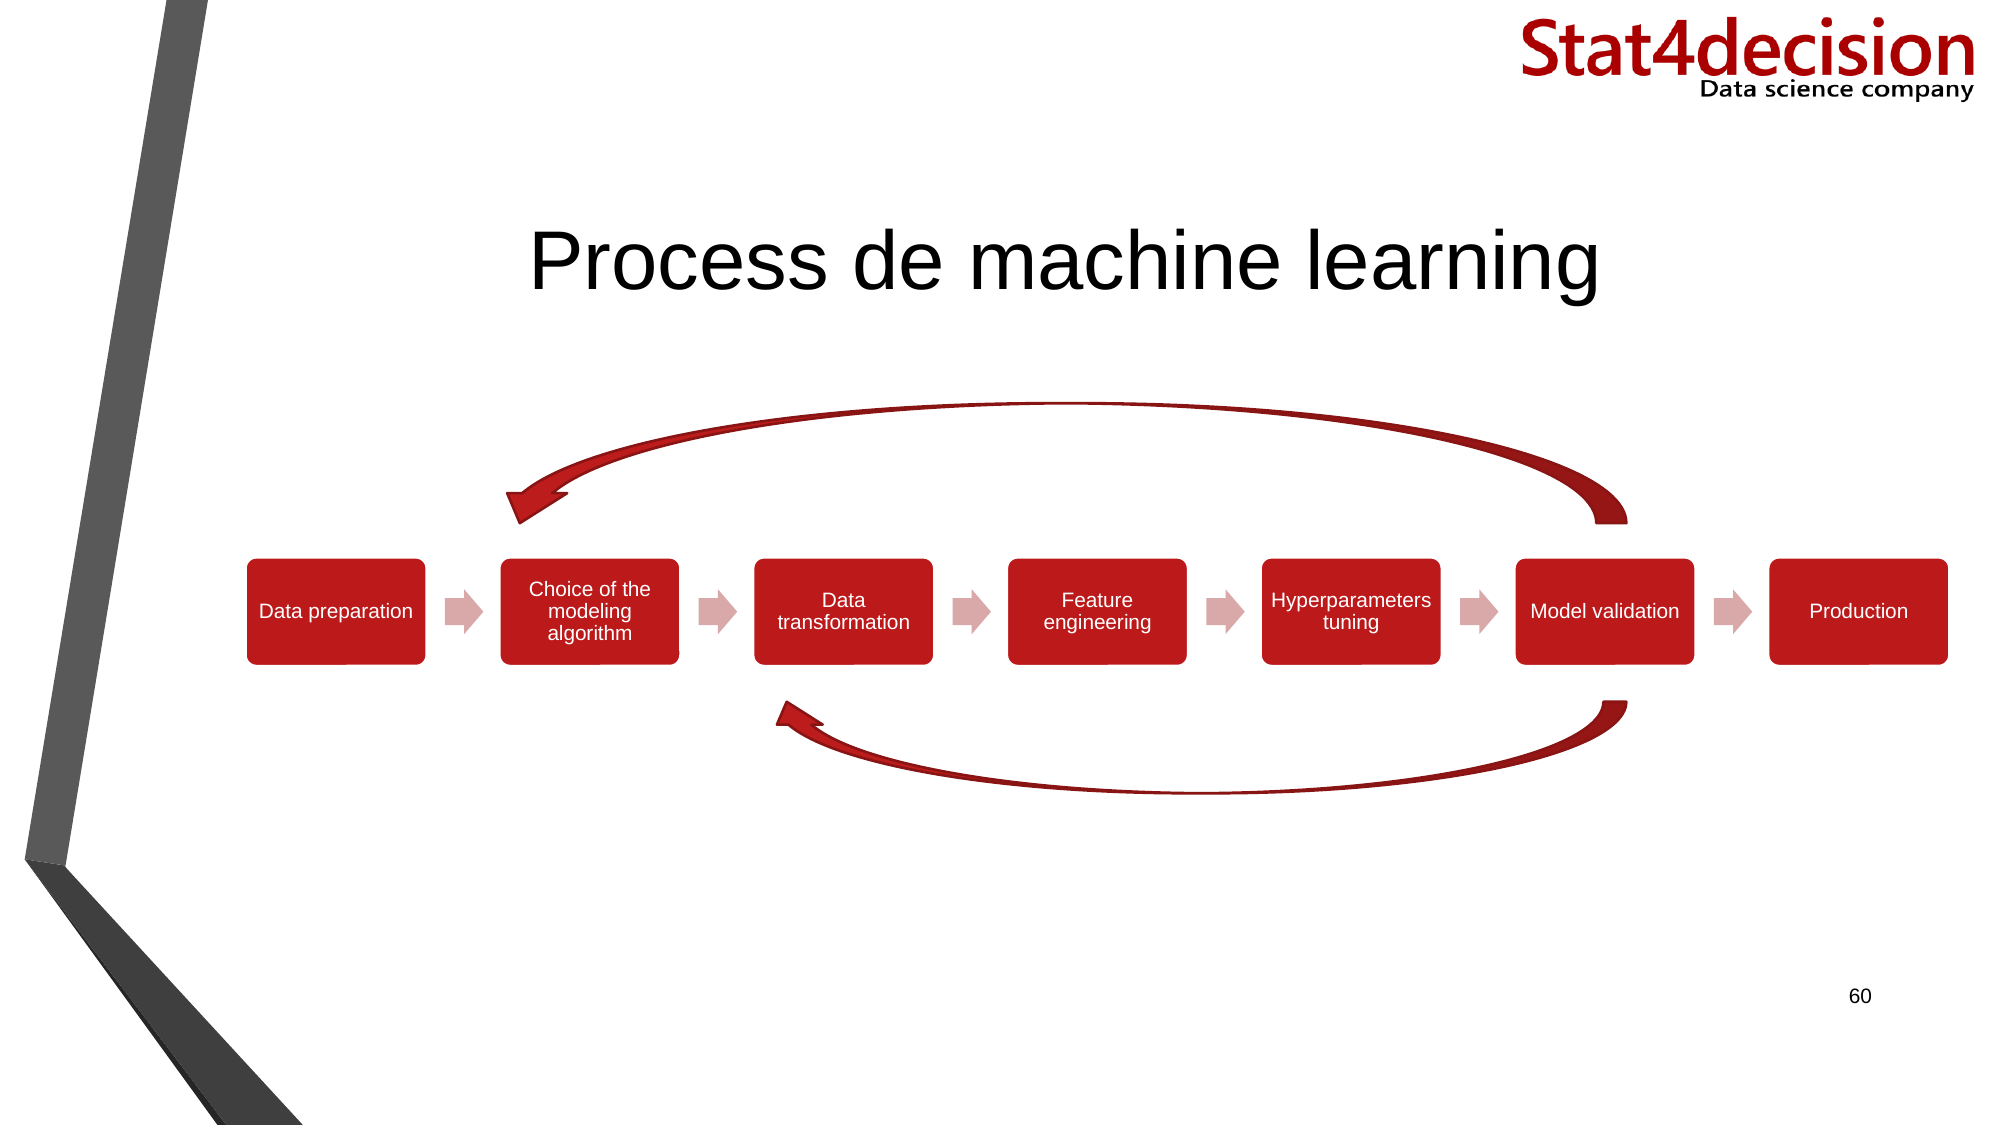

# Process de machine learning

Data preparation
Choice of the modeling algorithm
Data transformation
Feature engineering
Hyperparameters tuning
Model validation
Production

60